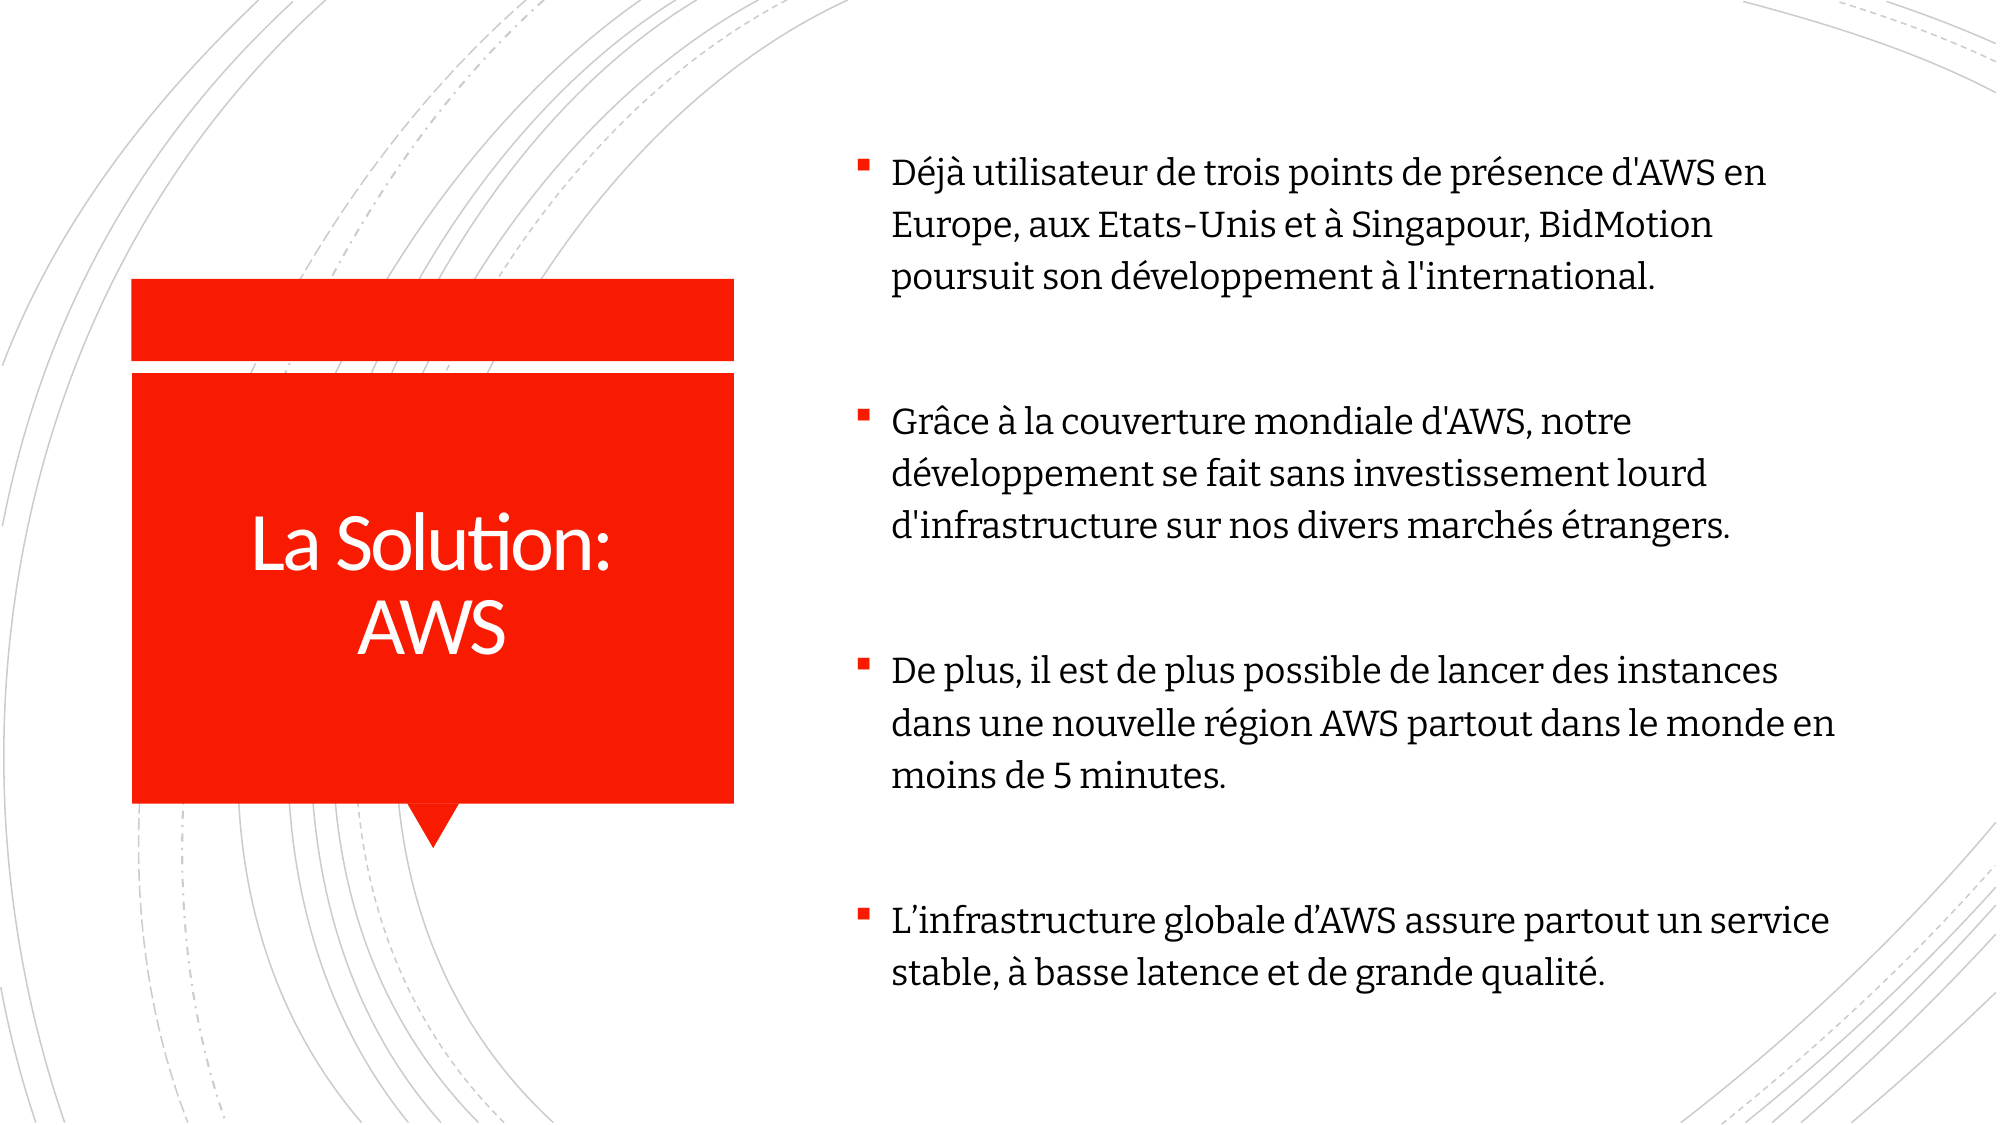

Déjà utilisateur de trois points de présence d'AWS en Europe, aux Etats-Unis et à Singapour, BidMotion poursuit son développement à l'international.

Grâce à la couverture mondiale d'AWS, notre développement se fait sans investissement lourd d'infrastructure sur nos divers marchés étrangers.

De plus, il est de plus possible de lancer des instances dans une nouvelle région AWS partout dans le monde en moins de 5 minutes.

L’infrastructure globale d’AWS assure partout un service stable, à basse latence et de grande qualité.
# La Solution: AWS